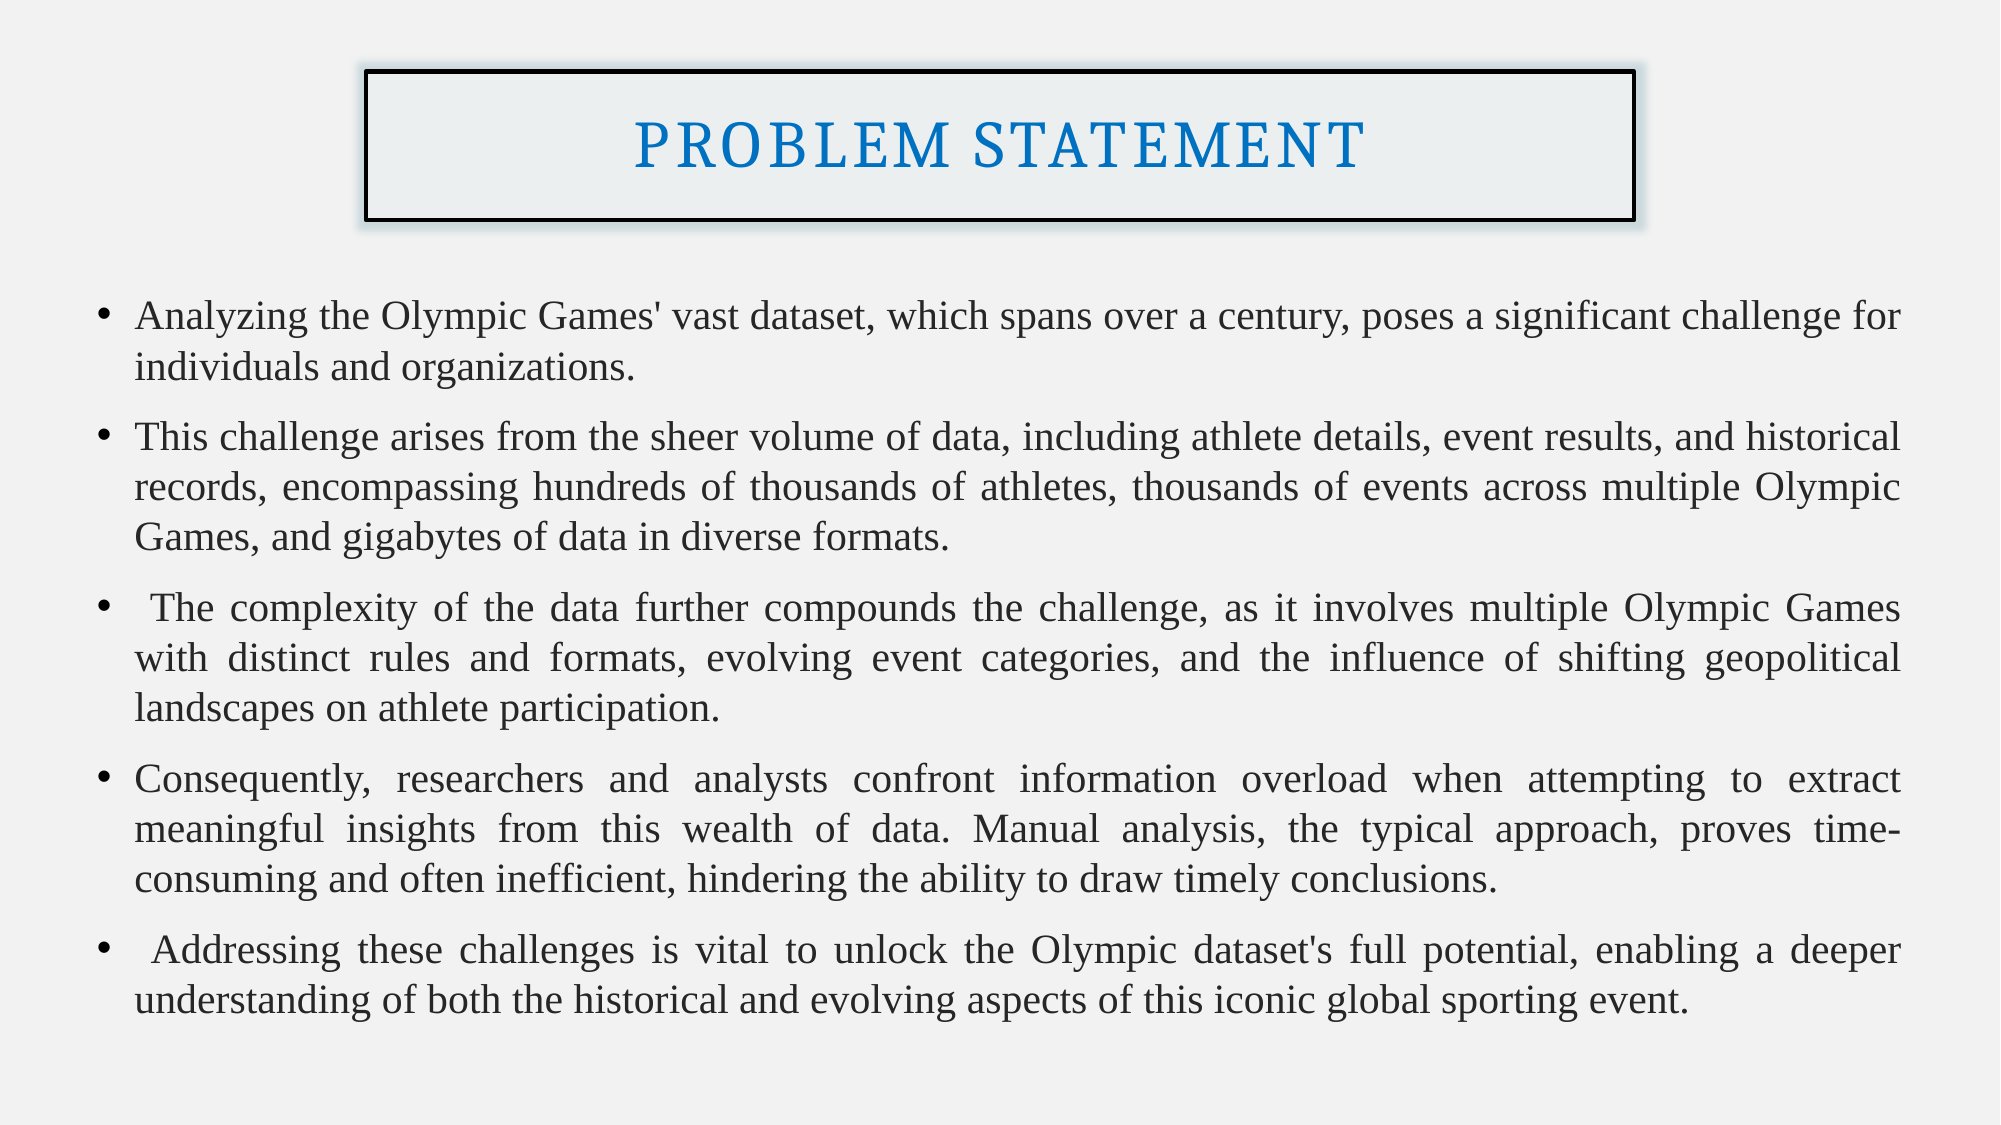

Problem Statement
Analyzing the Olympic Games' vast dataset, which spans over a century, poses a significant challenge for individuals and organizations.
This challenge arises from the sheer volume of data, including athlete details, event results, and historical records, encompassing hundreds of thousands of athletes, thousands of events across multiple Olympic Games, and gigabytes of data in diverse formats.
 The complexity of the data further compounds the challenge, as it involves multiple Olympic Games with distinct rules and formats, evolving event categories, and the influence of shifting geopolitical landscapes on athlete participation.
Consequently, researchers and analysts confront information overload when attempting to extract meaningful insights from this wealth of data. Manual analysis, the typical approach, proves time-consuming and often inefficient, hindering the ability to draw timely conclusions.
 Addressing these challenges is vital to unlock the Olympic dataset's full potential, enabling a deeper understanding of both the historical and evolving aspects of this iconic global sporting event.